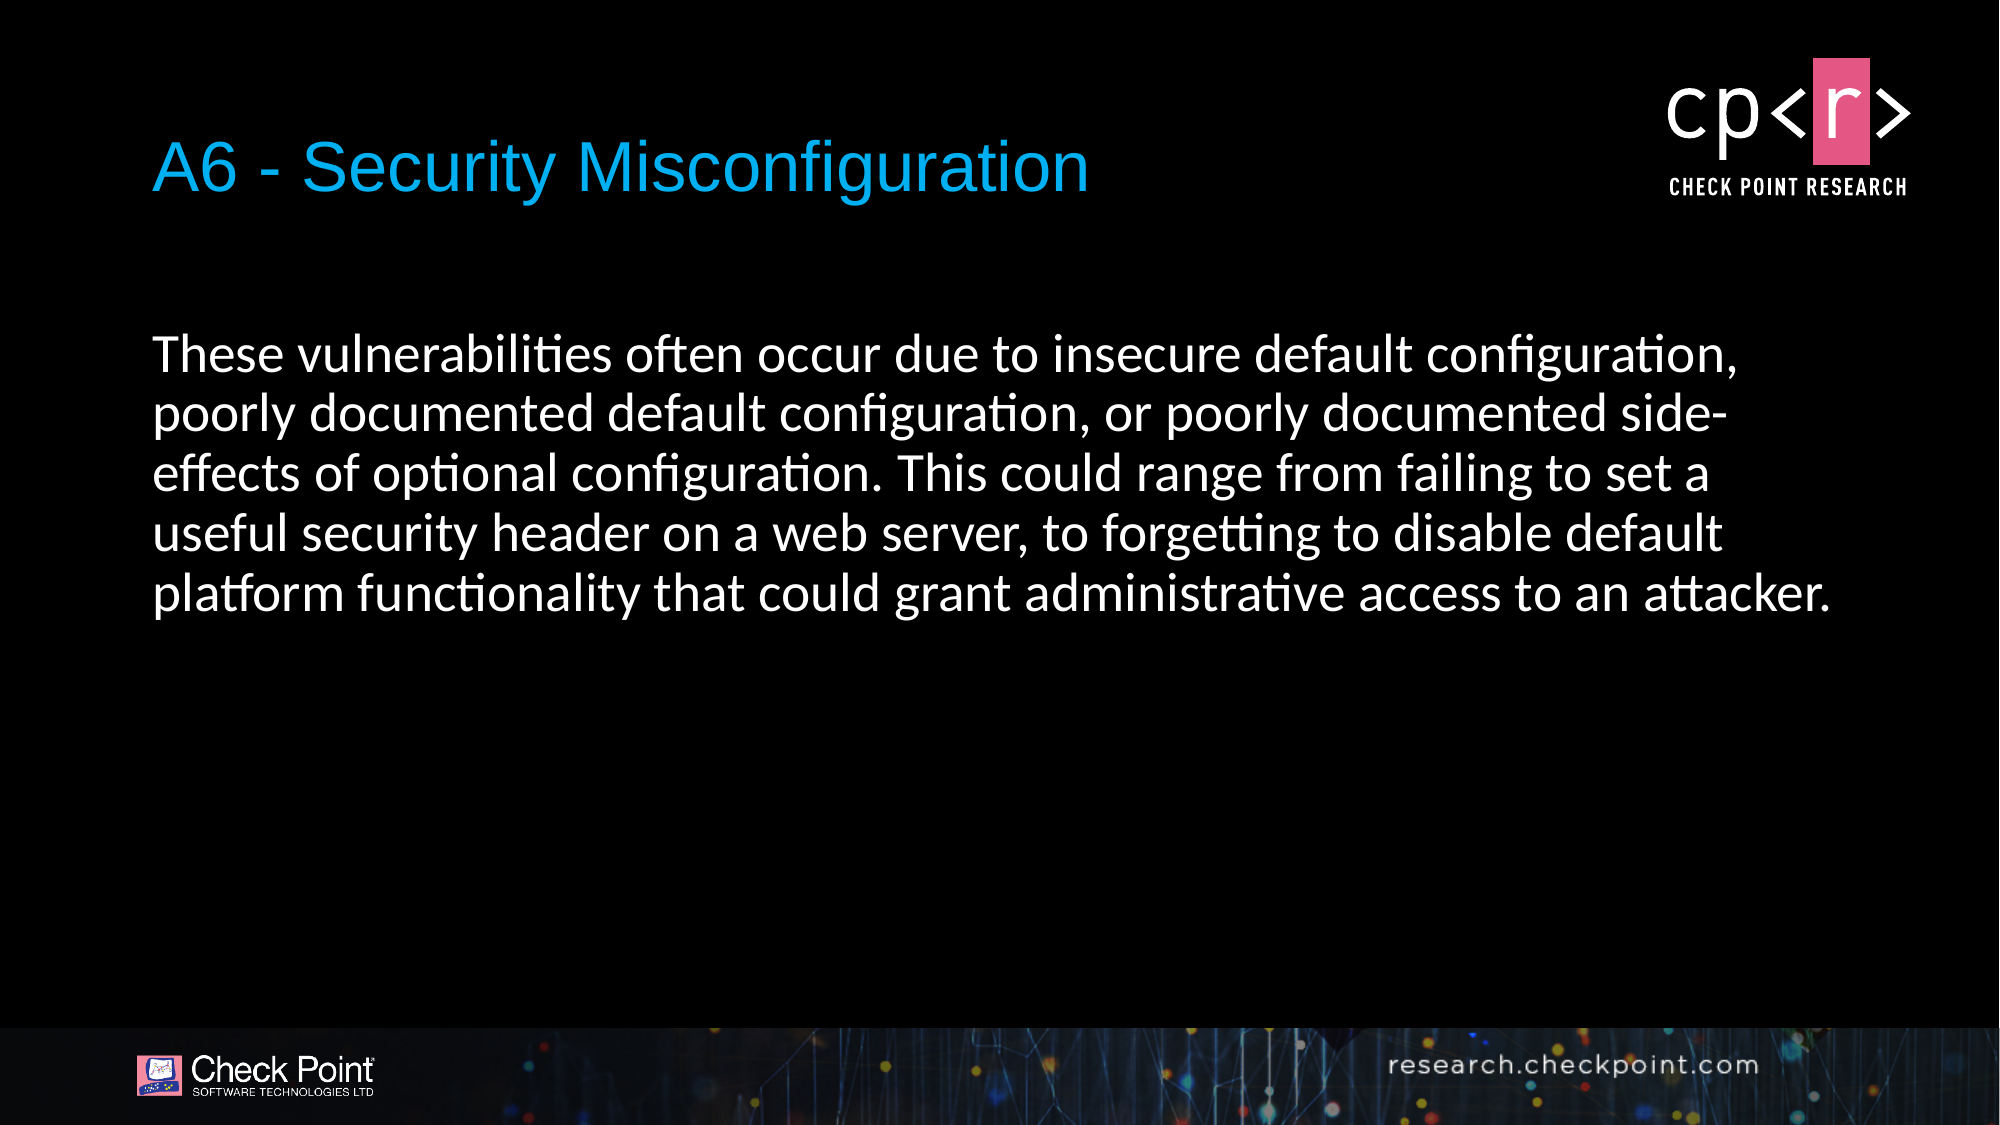

# A6 - Security Misconfiguration
These vulnerabilities often occur due to insecure default configuration, poorly documented default configuration, or poorly documented side-effects of optional configuration. This could range from failing to set a useful security header on a web server, to forgetting to disable default platform functionality that could grant administrative access to an attacker.